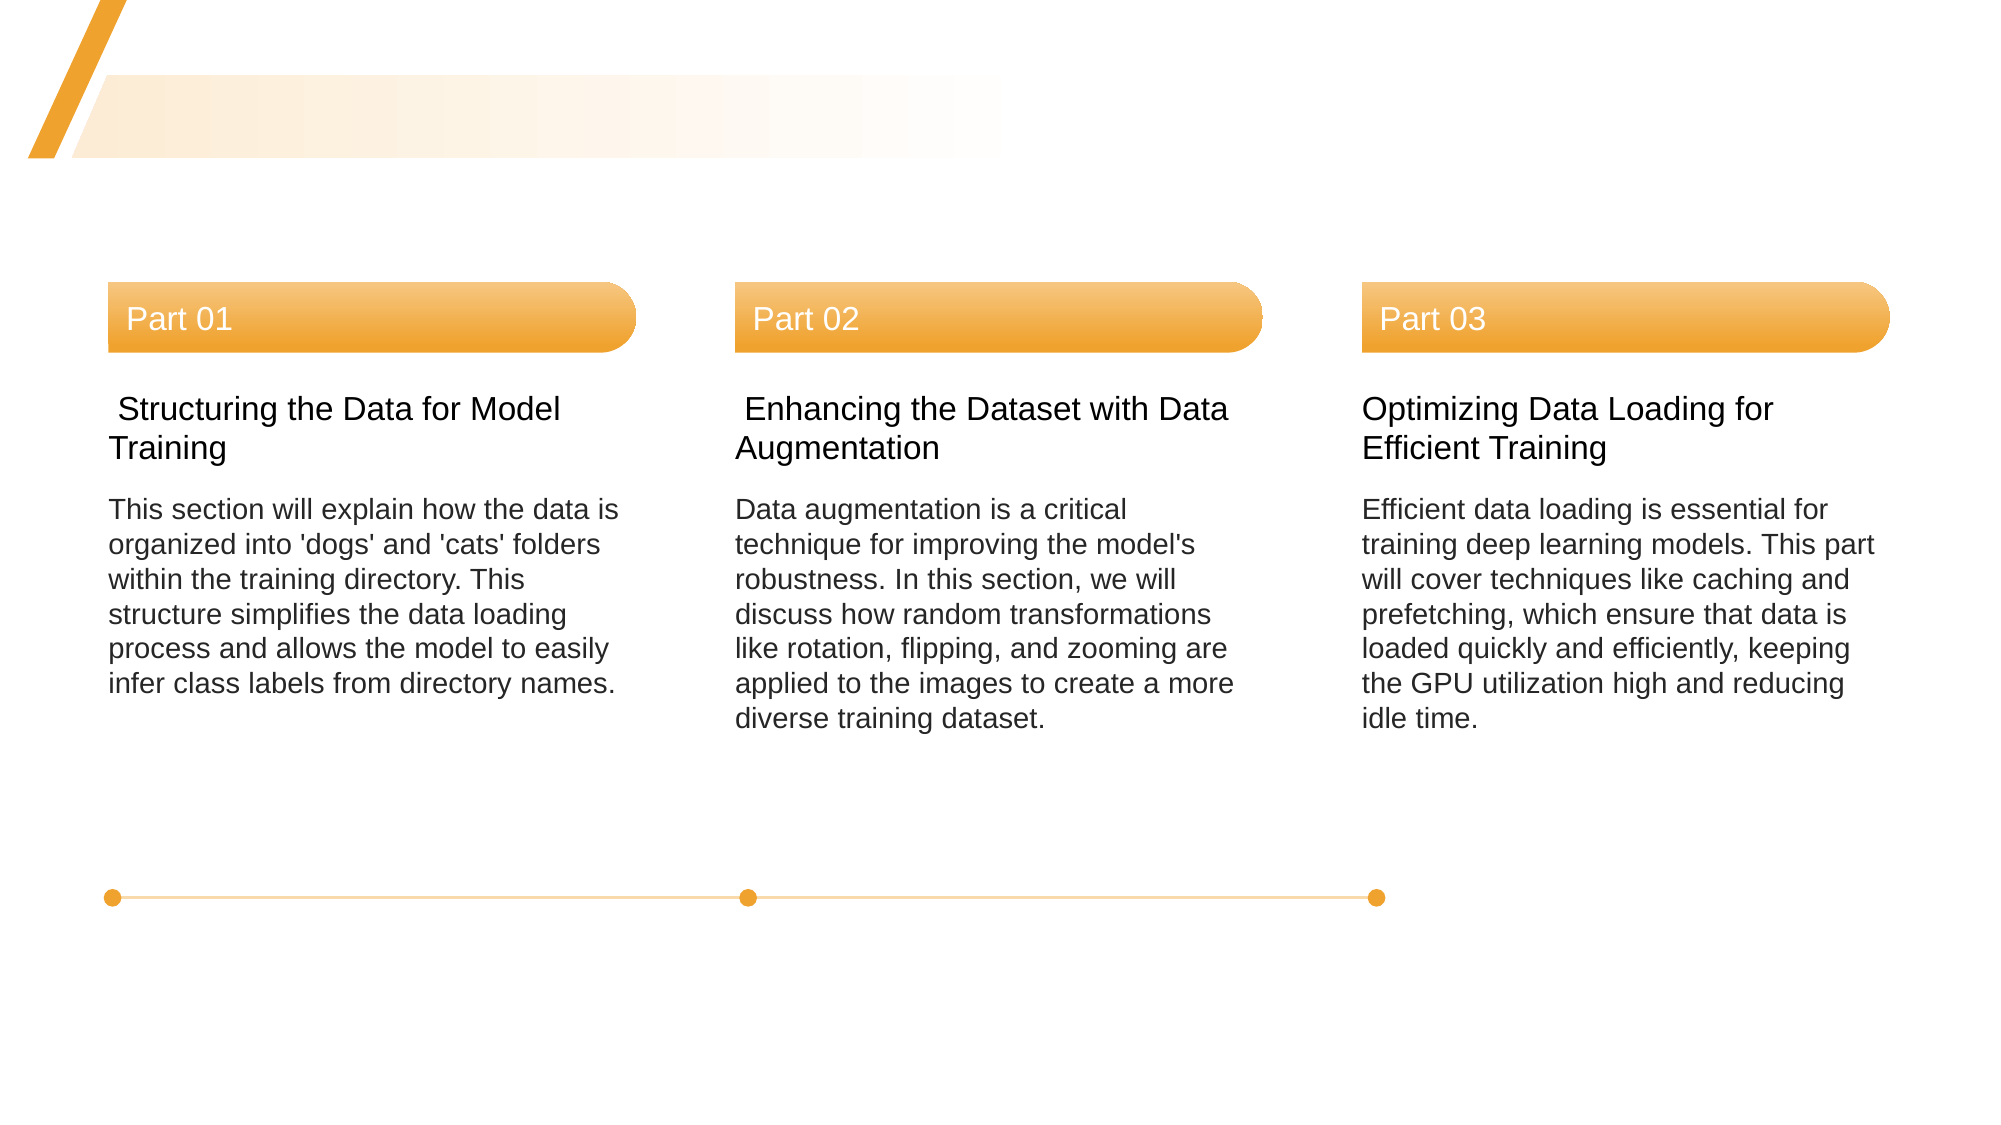

Part 01
Part 02
Part 03
 Structuring the Data for Model Training
 Enhancing the Dataset with Data Augmentation
Optimizing Data Loading for Efficient Training
This section will explain how the data is organized into 'dogs' and 'cats' folders within the training directory. This structure simplifies the data loading process and allows the model to easily infer class labels from directory names.
Data augmentation is a critical technique for improving the model's robustness. In this section, we will discuss how random transformations like rotation, flipping, and zooming are applied to the images to create a more diverse training dataset.
Efficient data loading is essential for training deep learning models. This part will cover techniques like caching and prefetching, which ensure that data is loaded quickly and efficiently, keeping the GPU utilization high and reducing idle time.